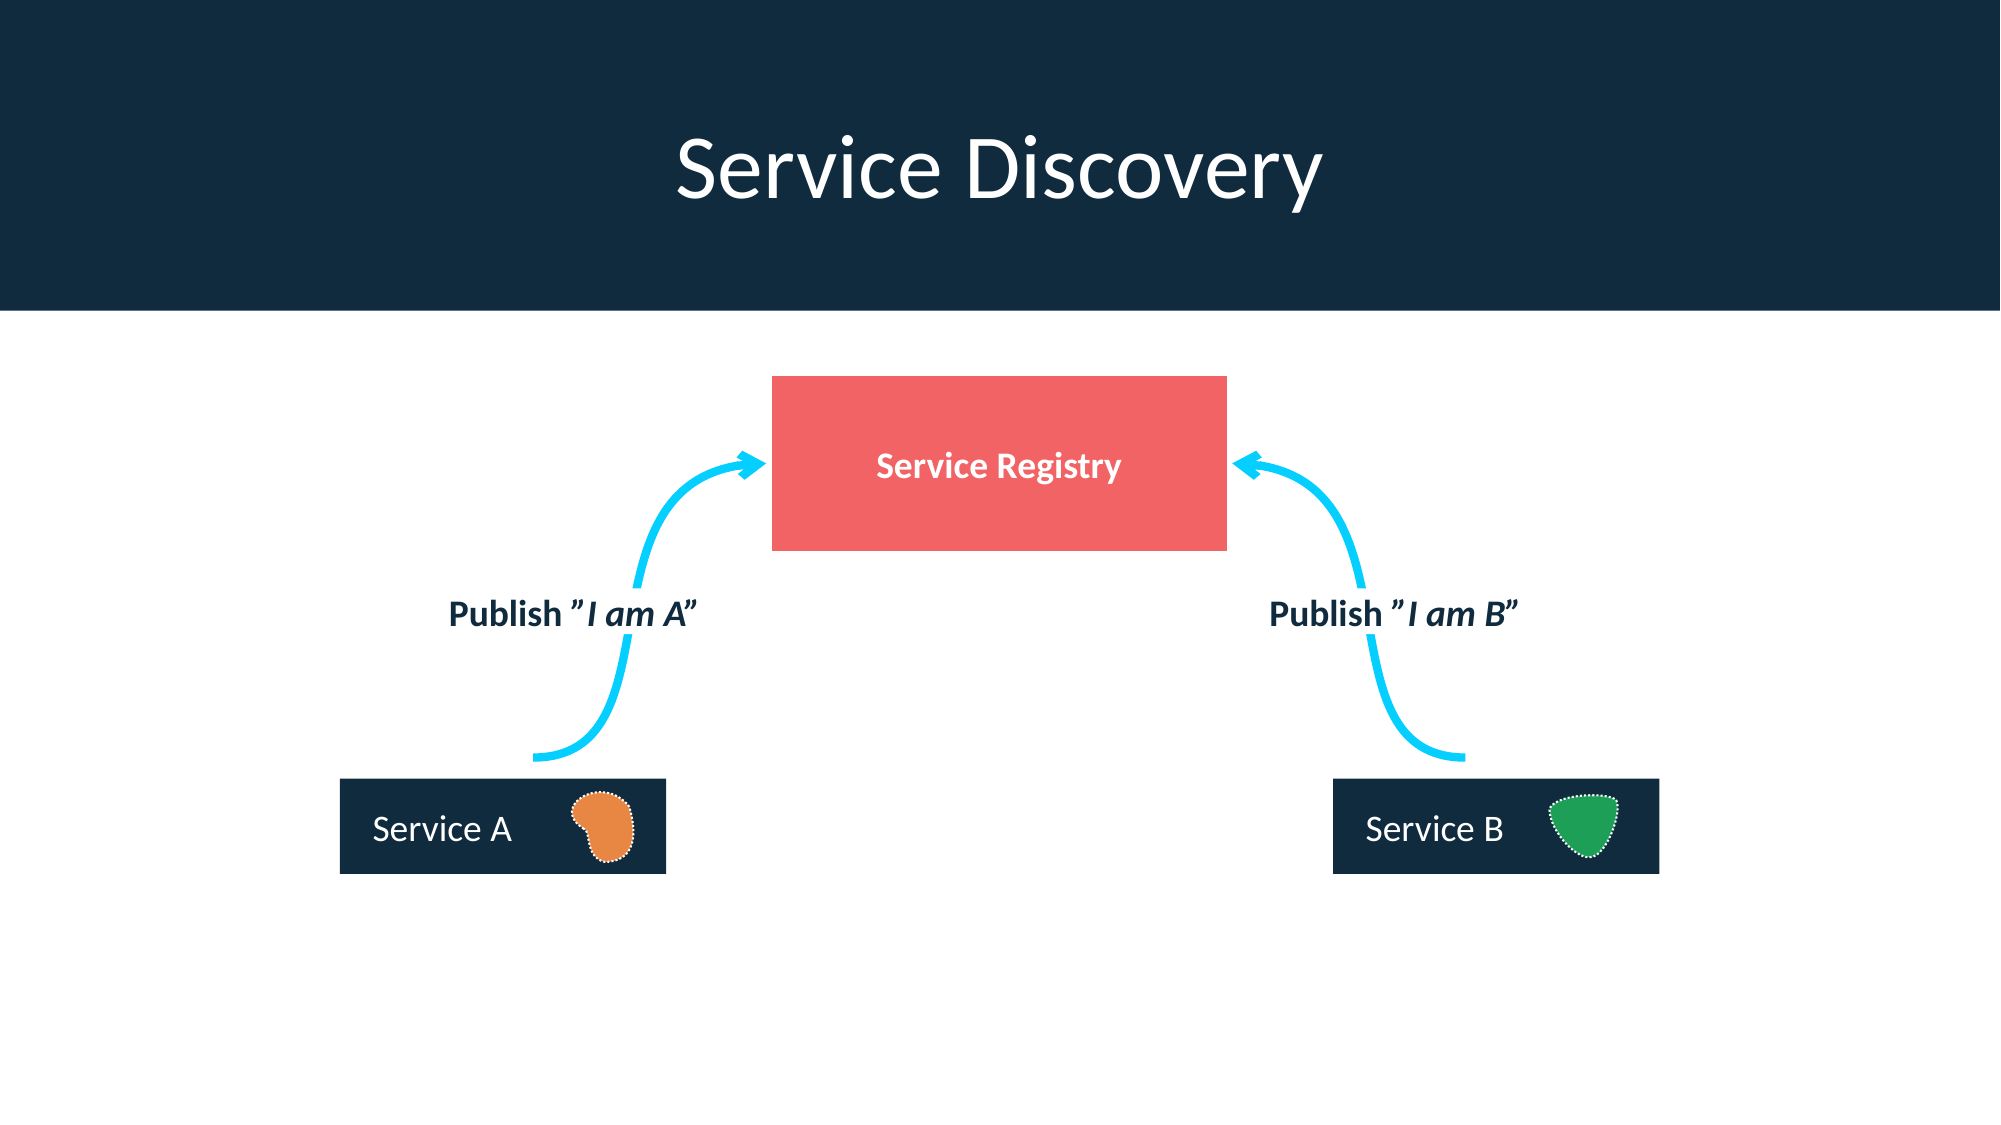

# Service Discovery
Service Registry
Publish ”I am B”
Publish ”I am A”
Service A

Service B